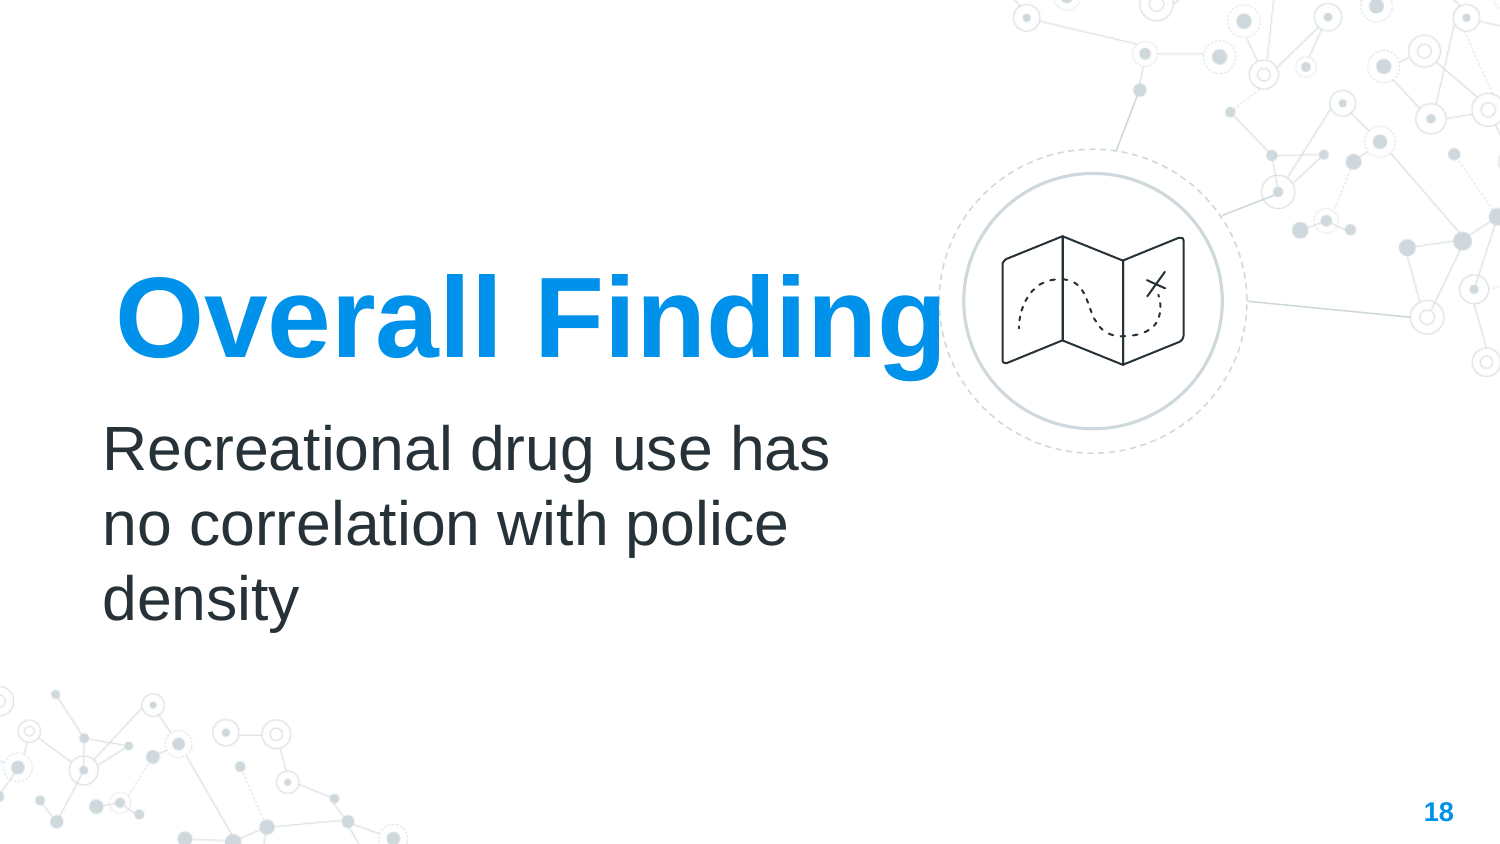

Overall Finding

Recreational drug use has no correlation with police density
18